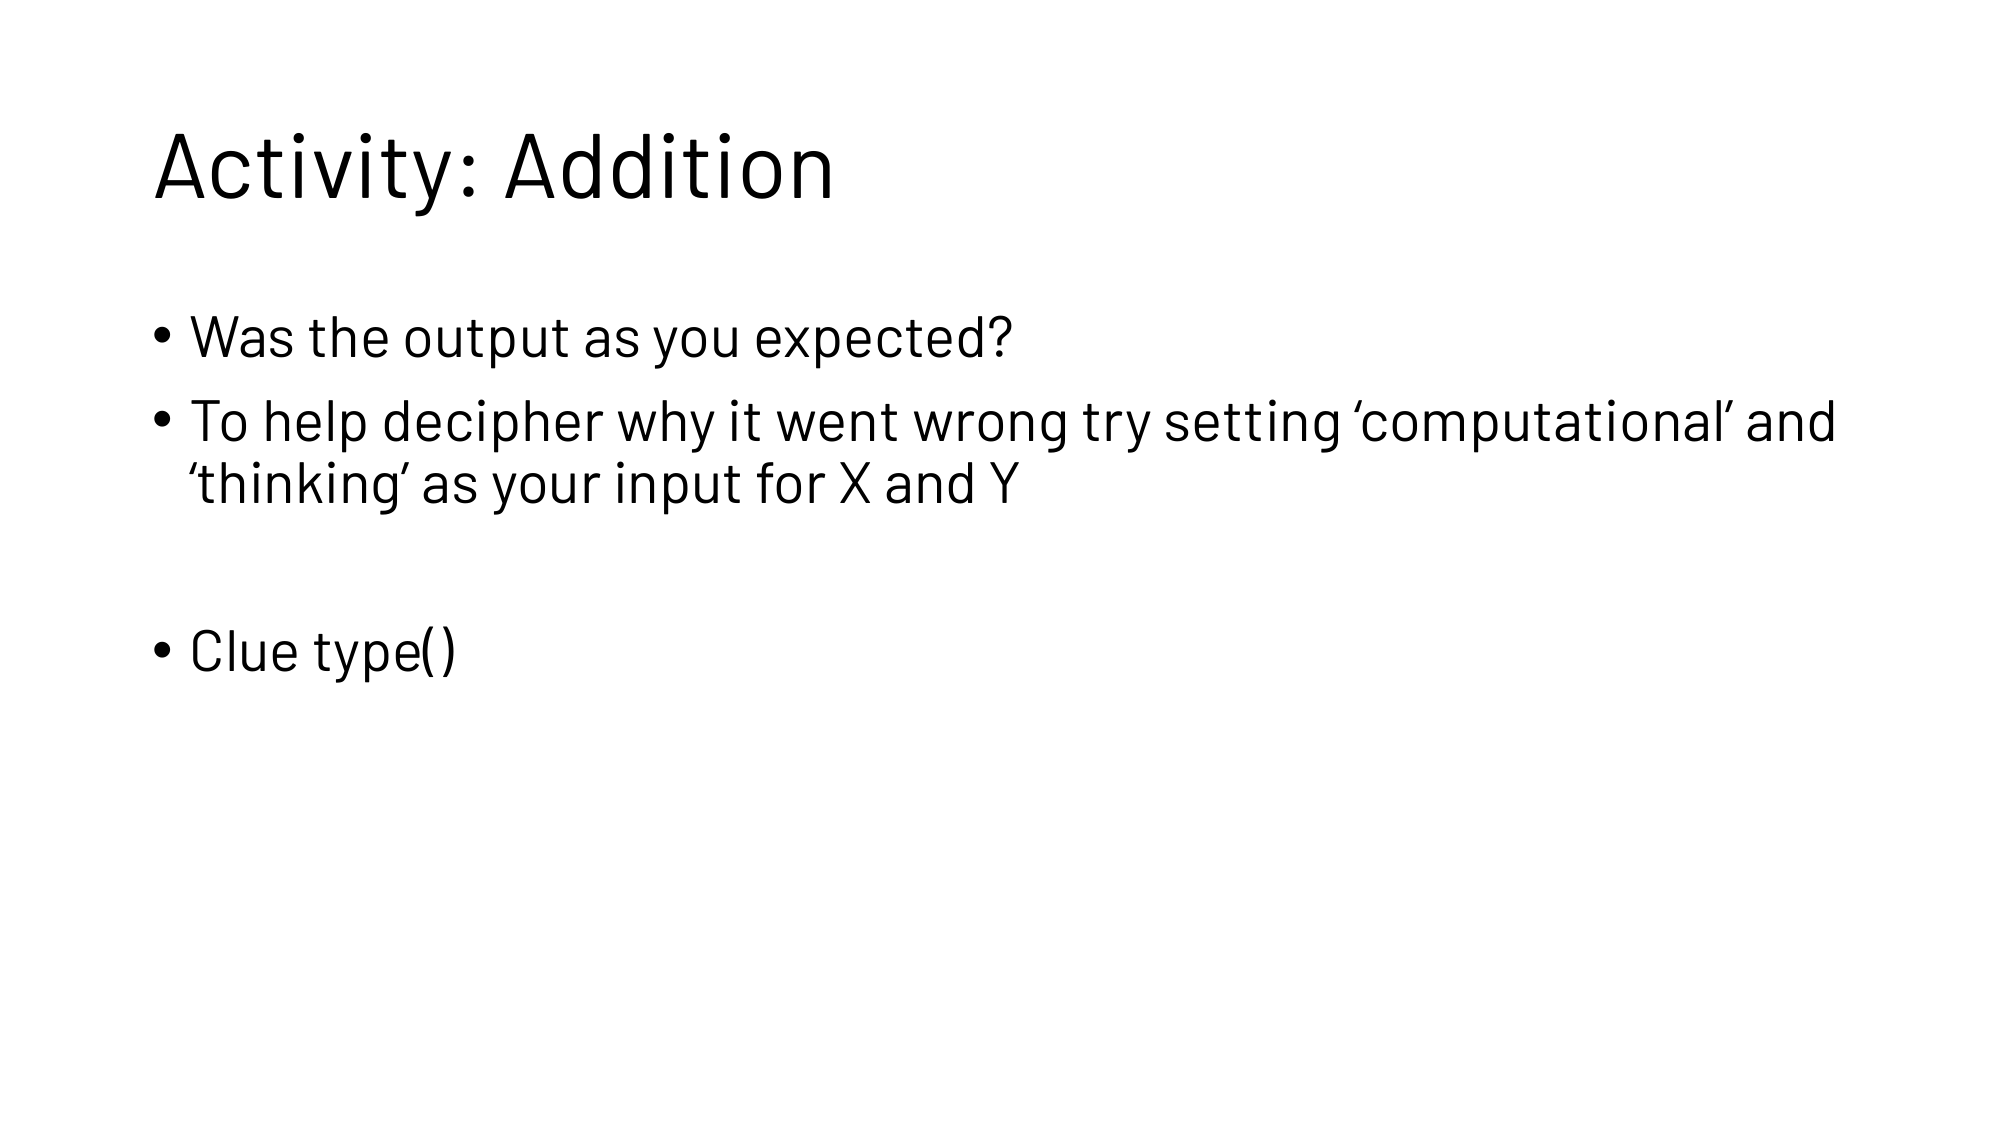

# Activity: Addition
Was the output as you expected?
To help decipher why it went wrong try setting ‘computational’ and ‘thinking’ as your input for X and Y

Clue type()